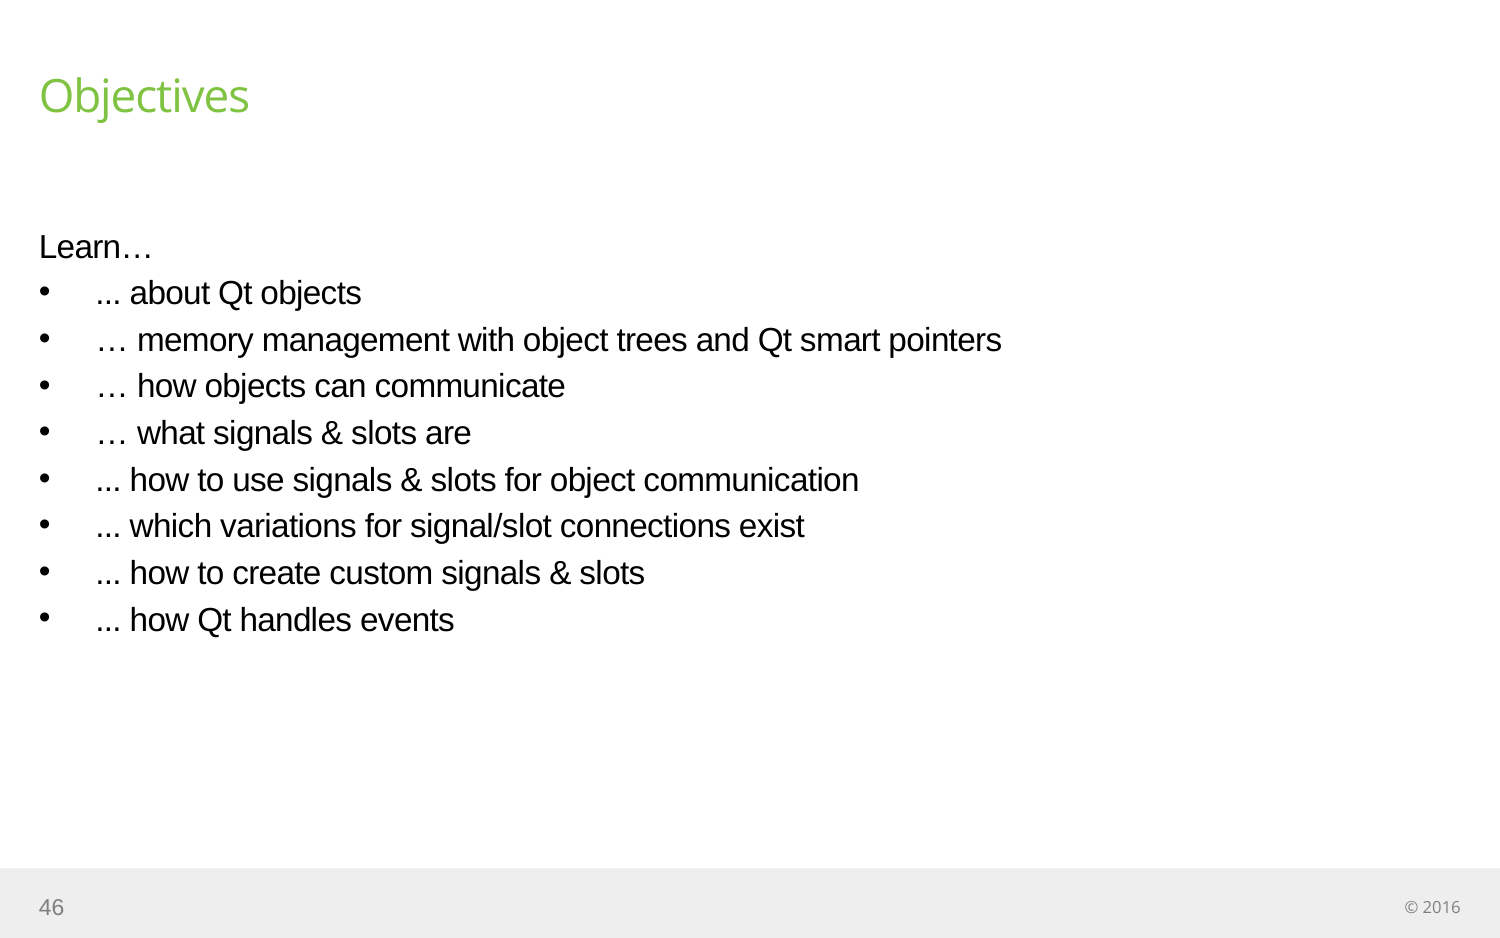

# Objectives
Learn…
... about Qt objects
… memory management with object trees and Qt smart pointers
… how objects can communicate
… what signals & slots are
... how to use signals & slots for object communication
... which variations for signal/slot connections exist
... how to create custom signals & slots
... how Qt handles events
46
© 2016